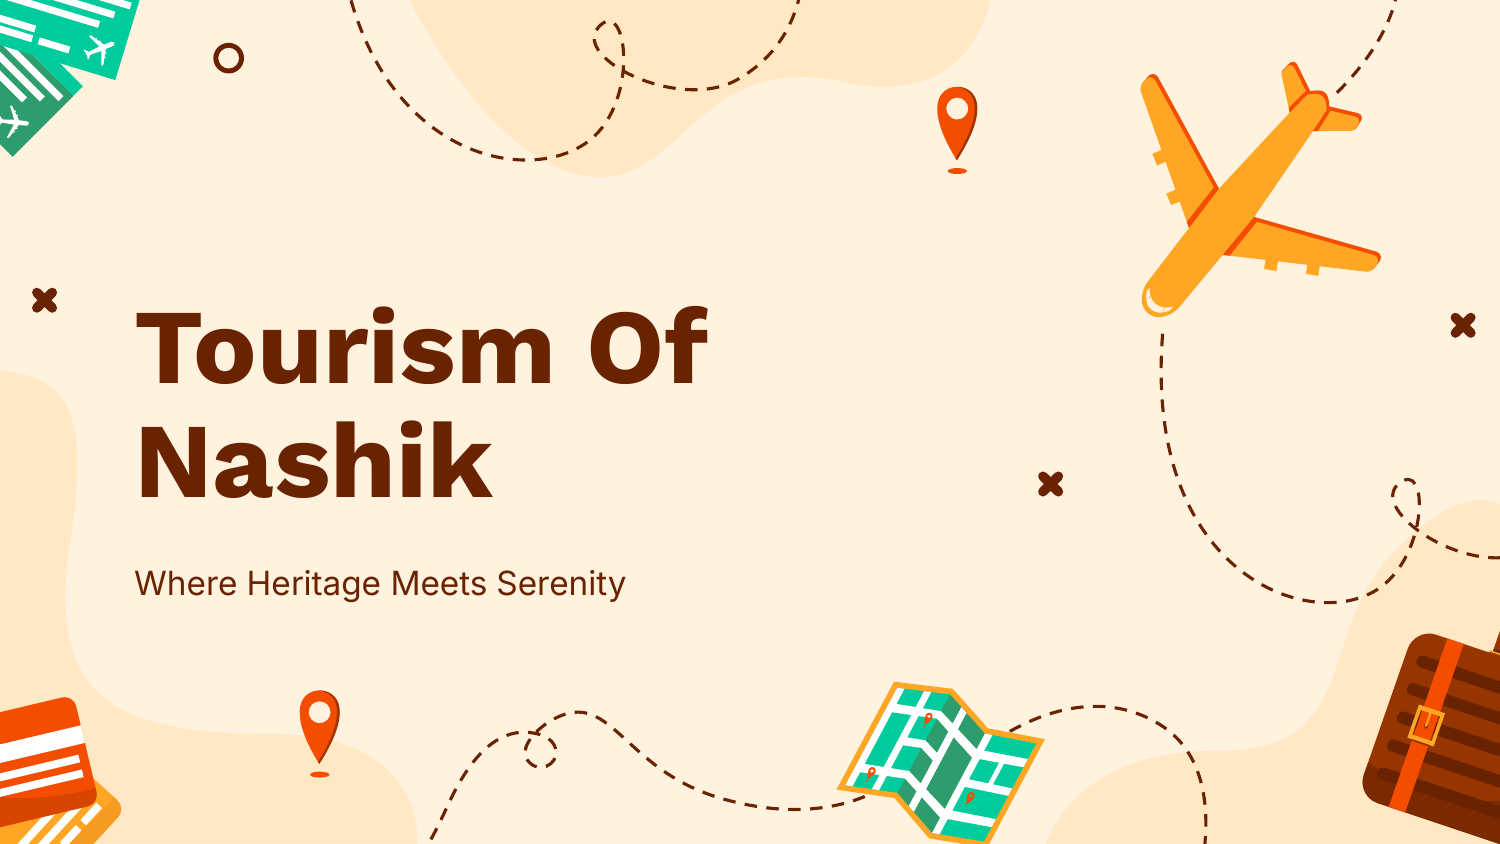

# Tourism Of Nashik

Where Heritage Meets Serenity